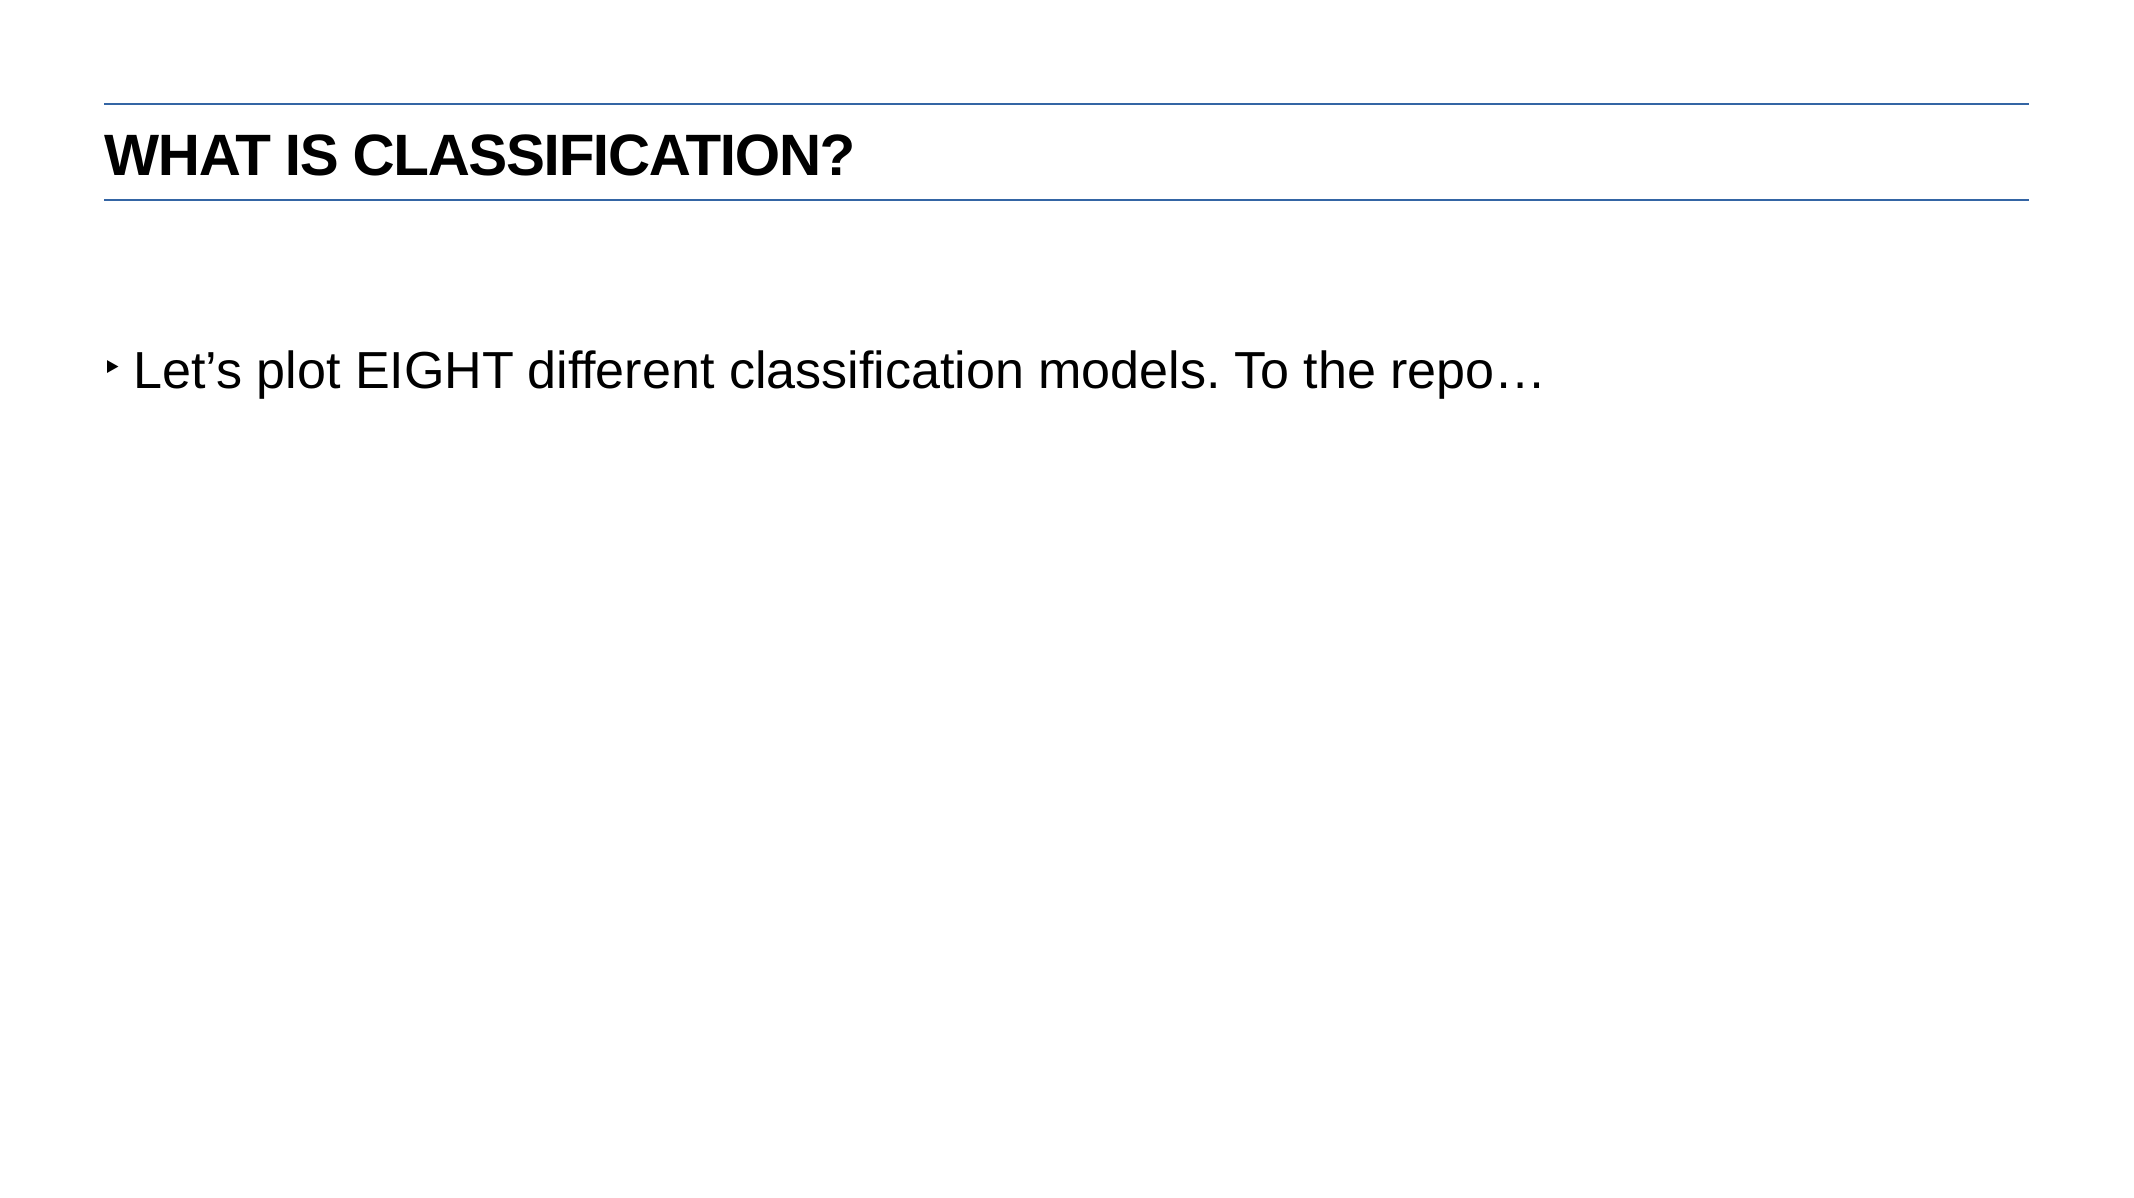

What is classification?

Let’s plot EIGHT different classification models. To the repo…